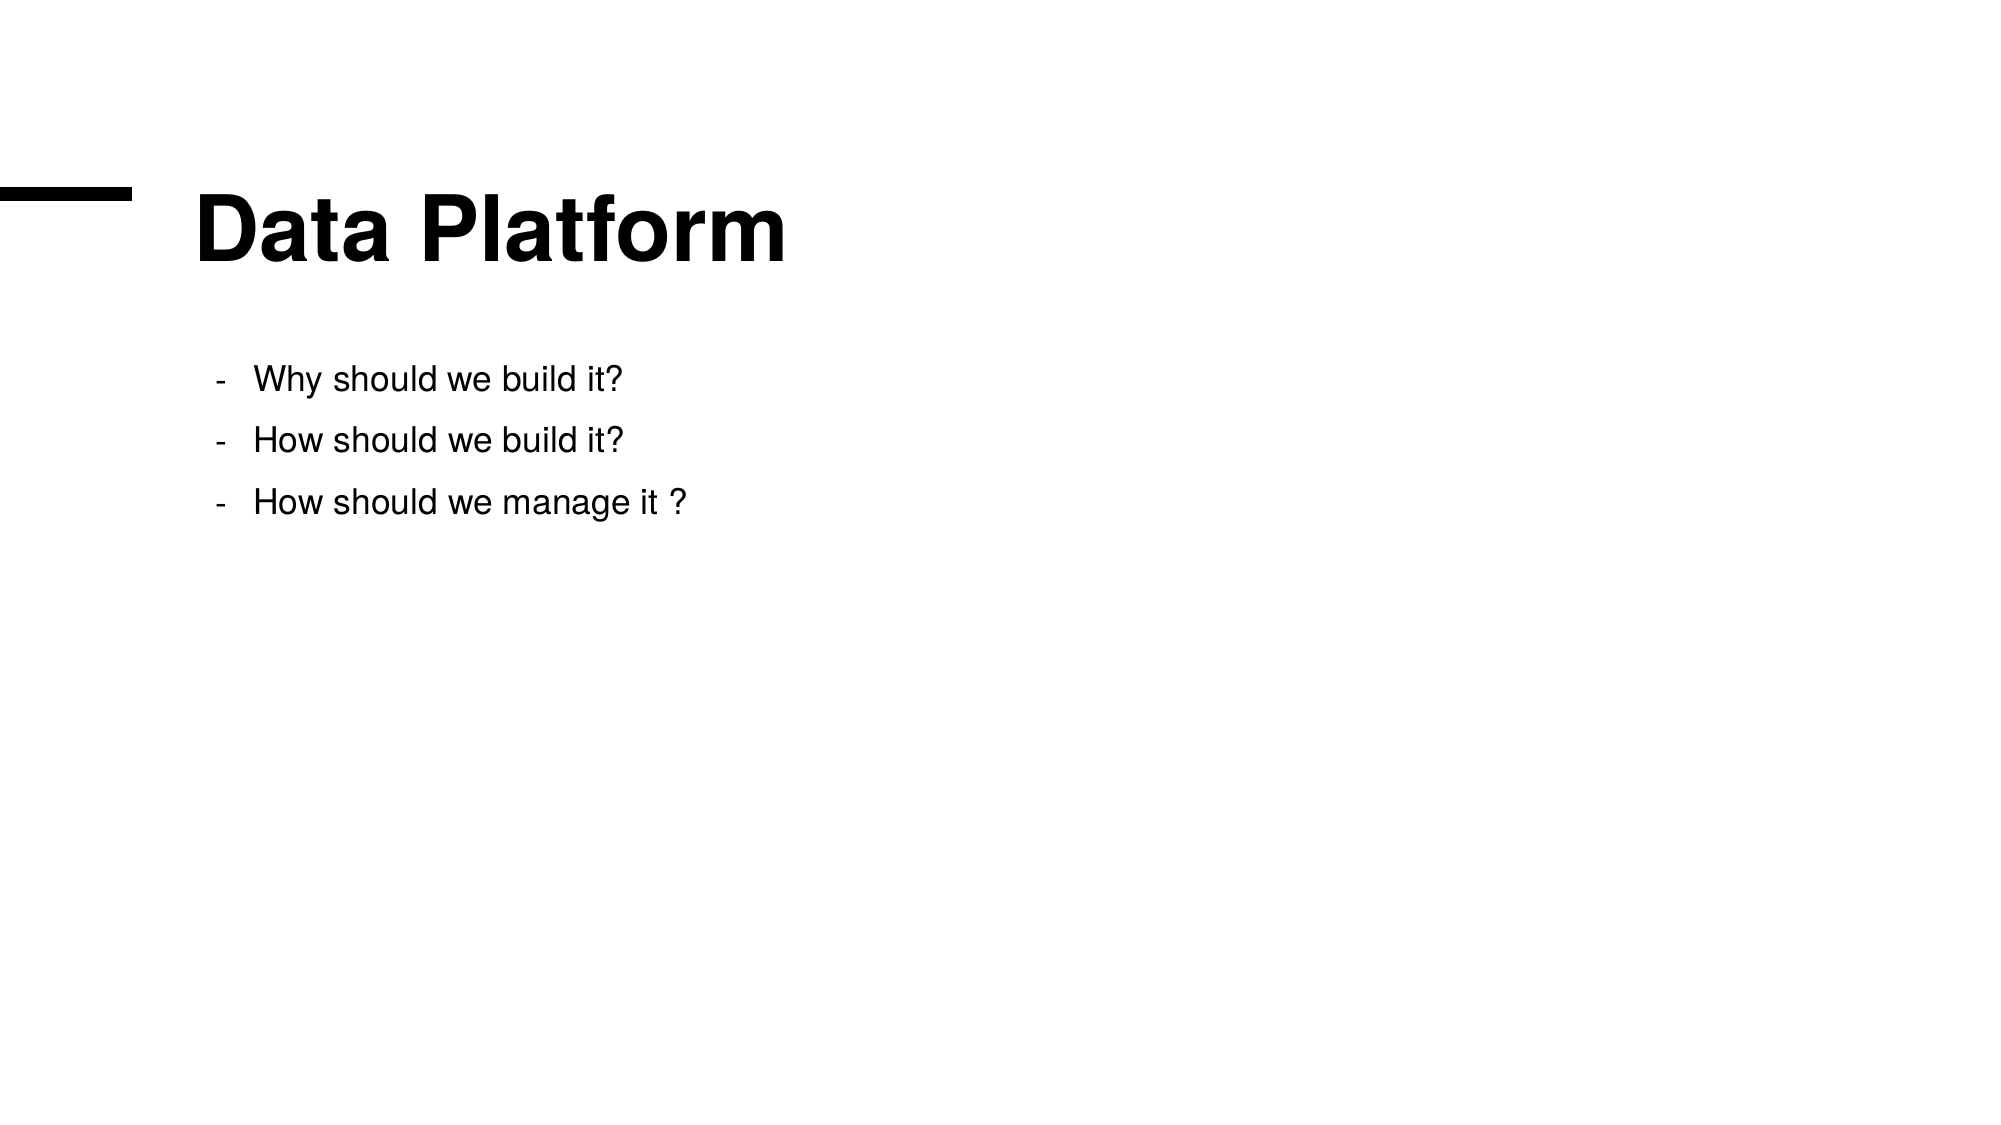

# Data Platform
Why should we build it?
How should we build it?
How should we manage it ?